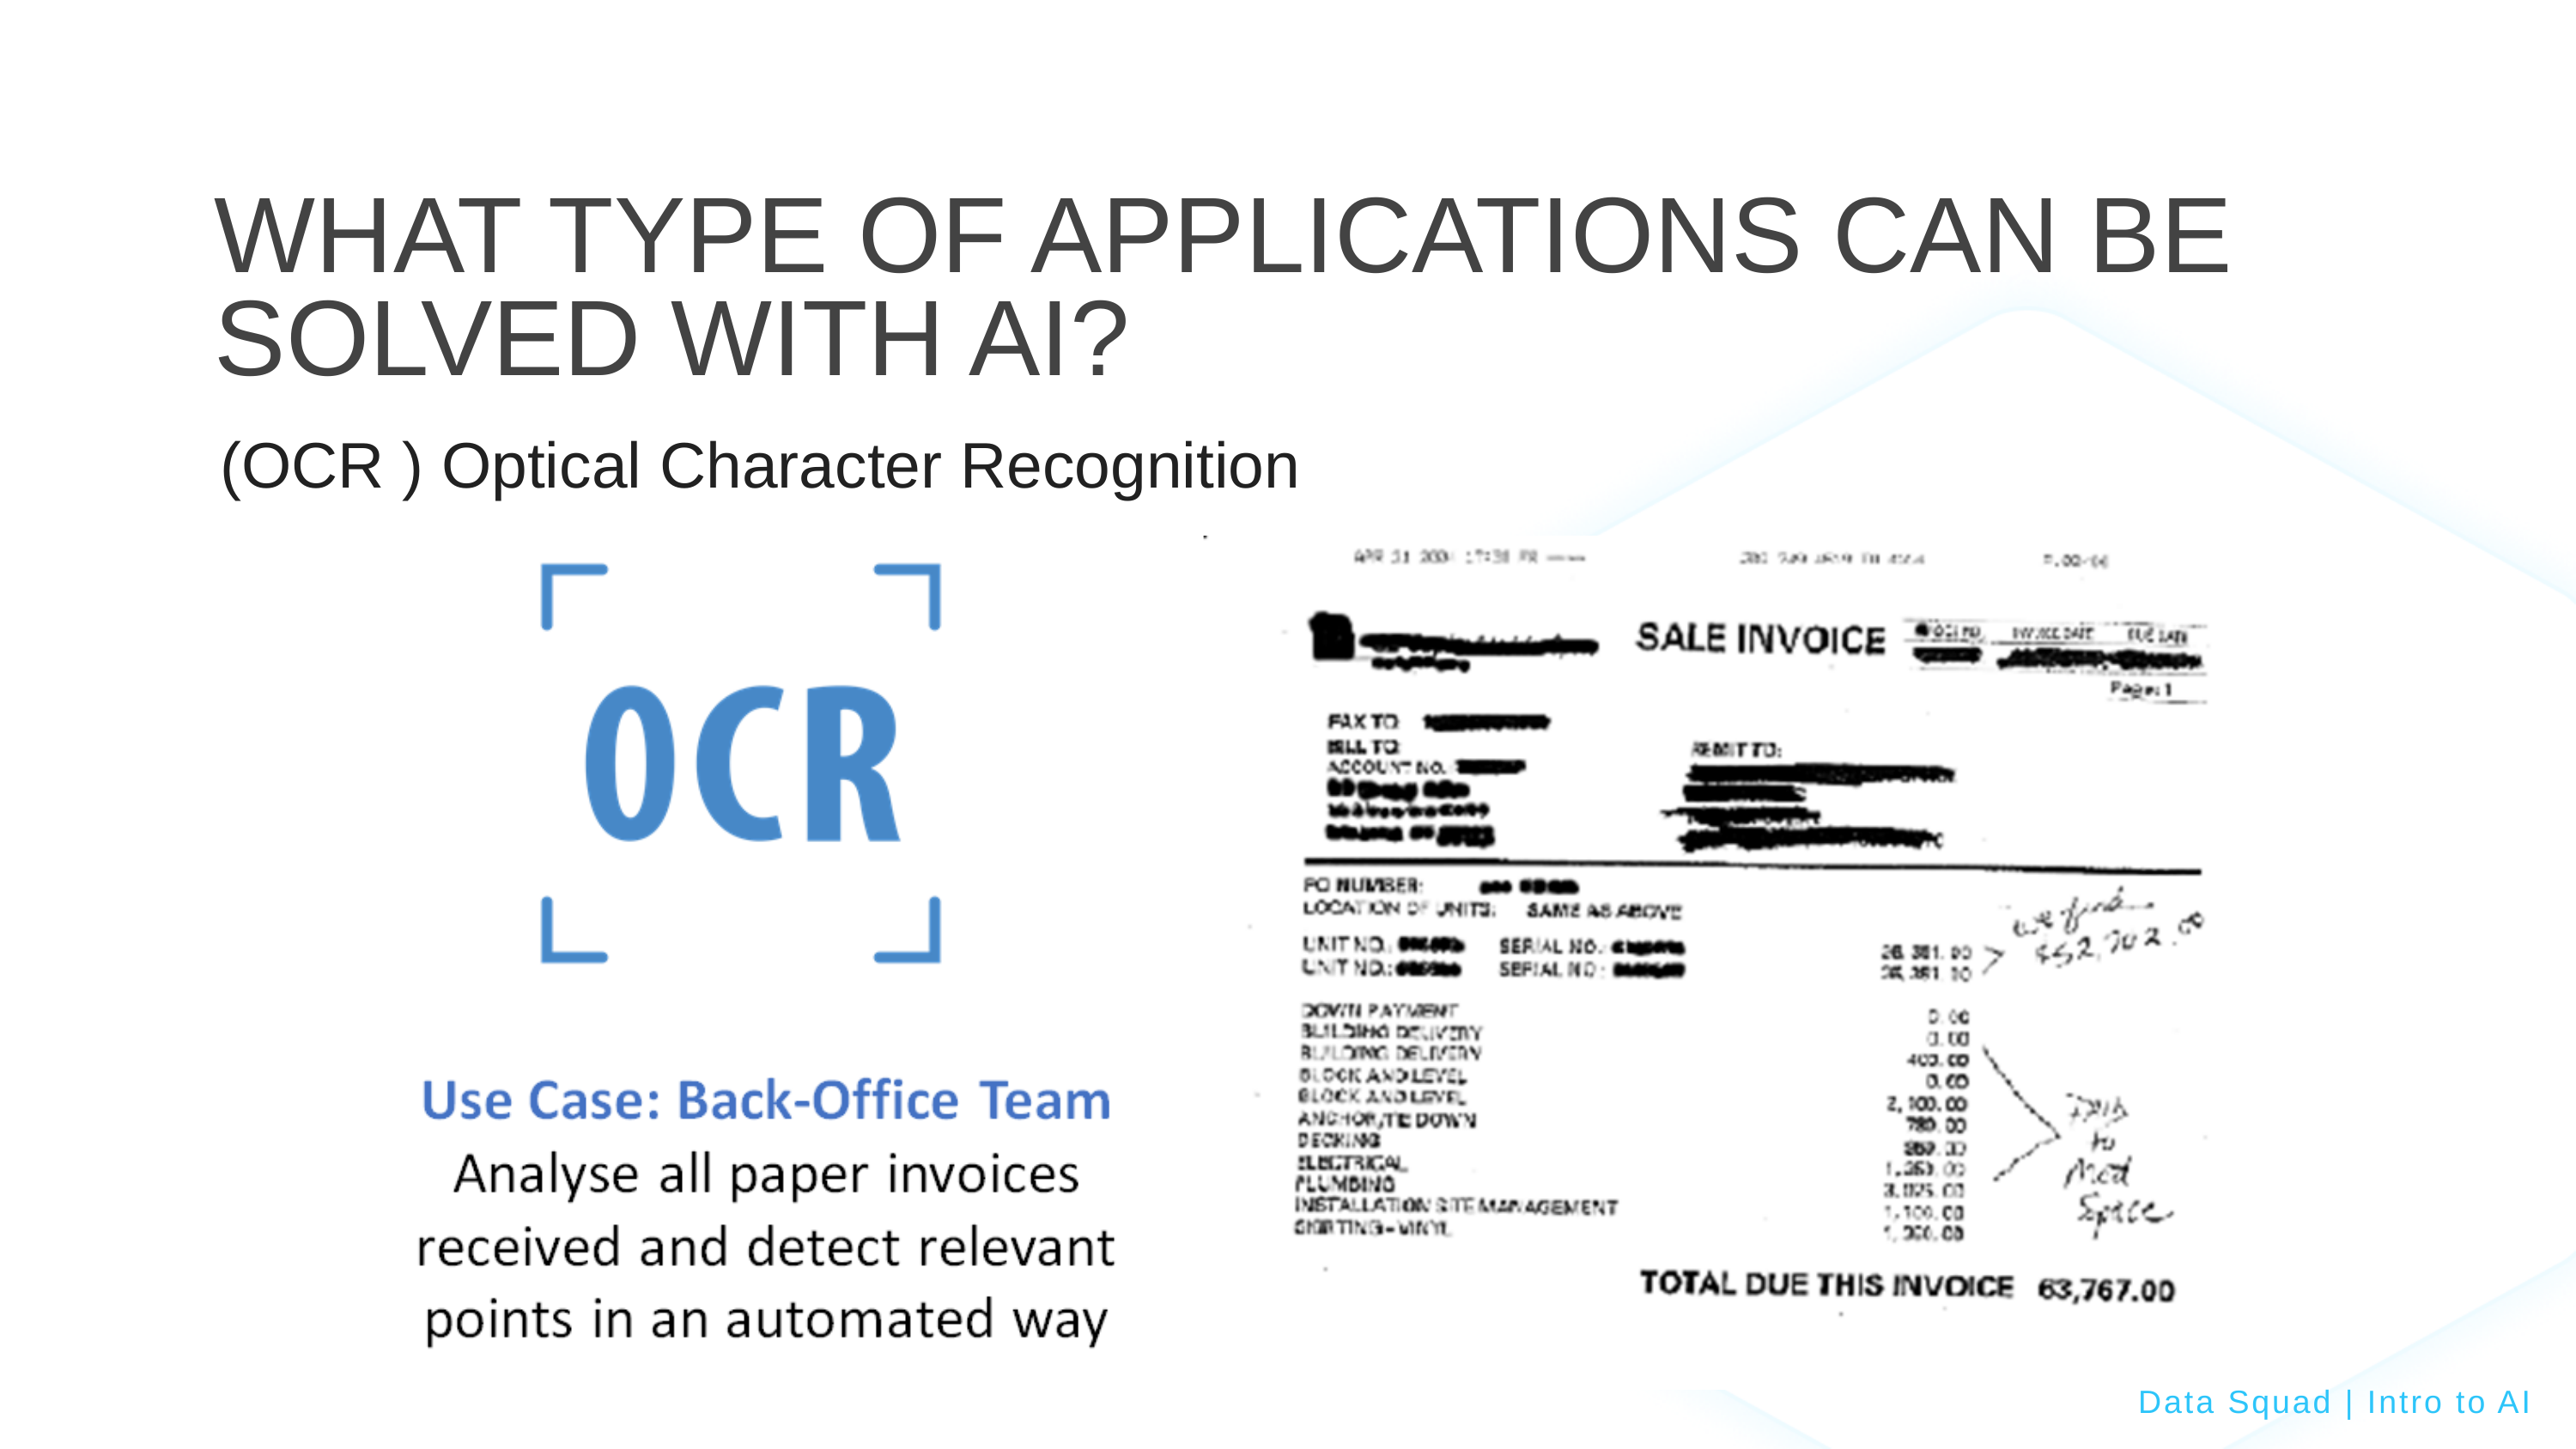

WHAT TYPE OF APPLICATIONS CAN BE SOLVED WITH AI?
(OCR ) Optical Character Recognition

Data Squad | Intro to AI